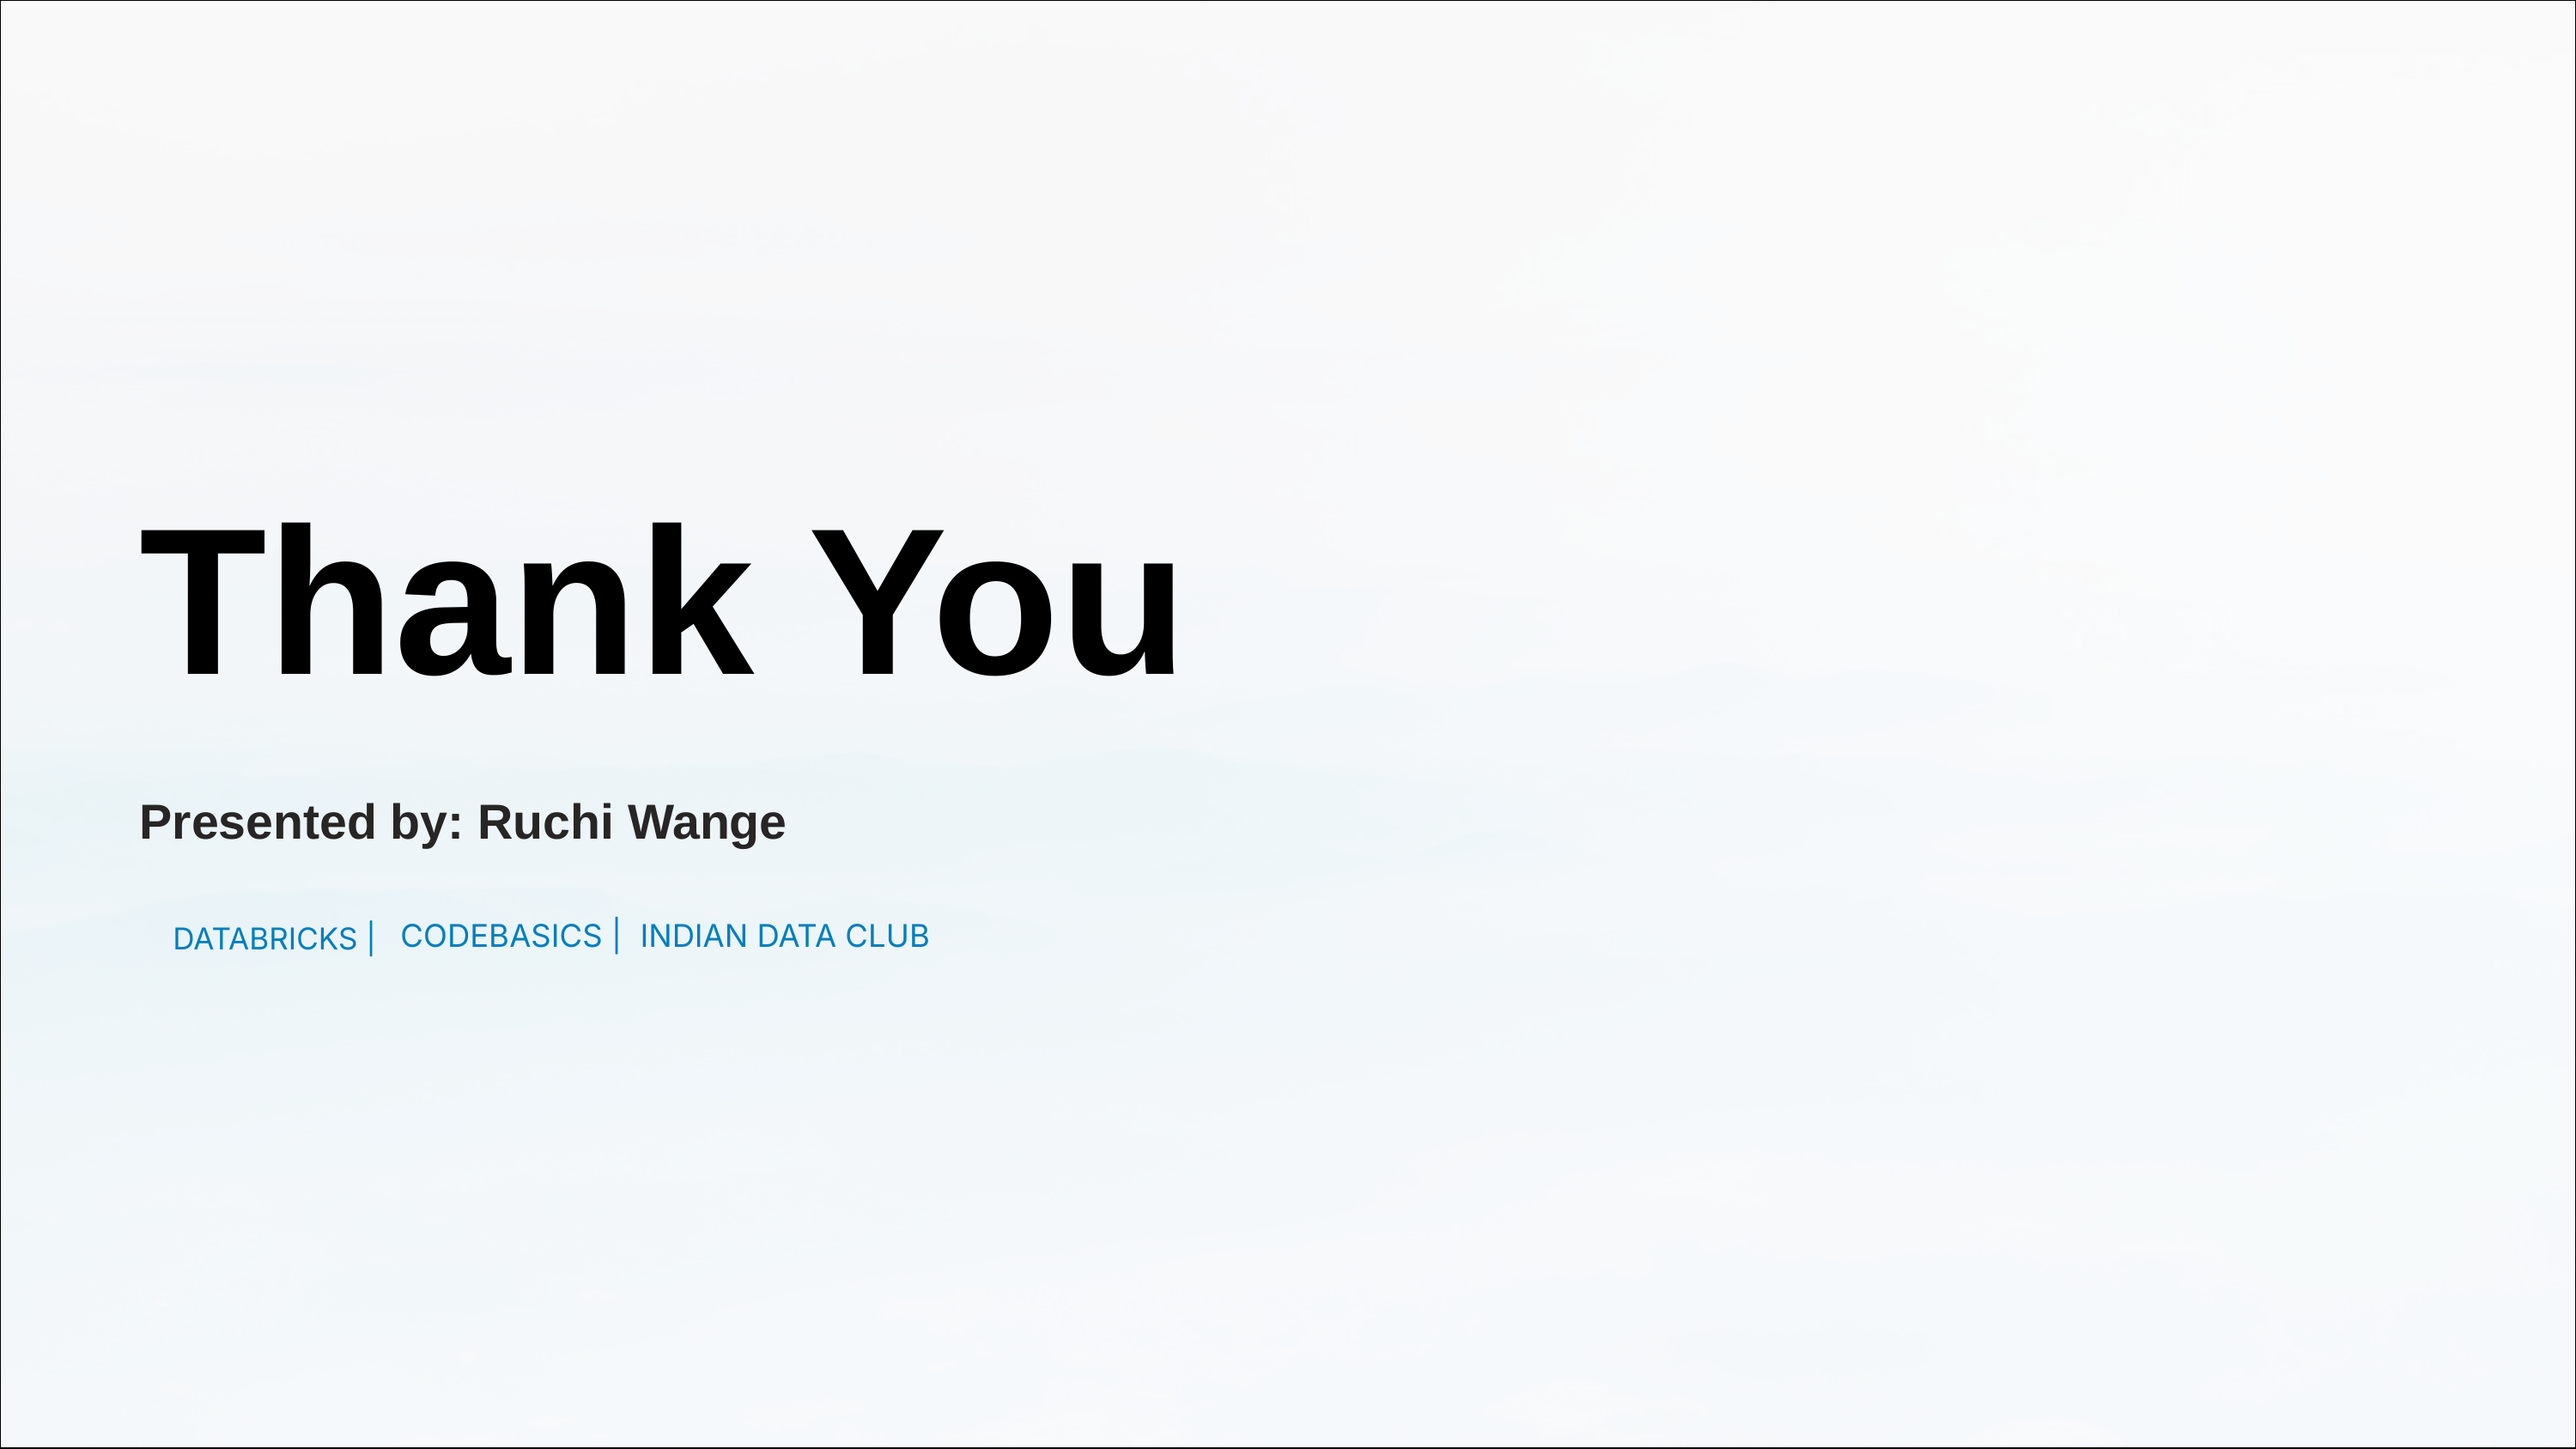

Thank You
Presented by: Ruchi Wange
CODEBASICS |
INDIAN DATA CLUB
DATABRICKS |